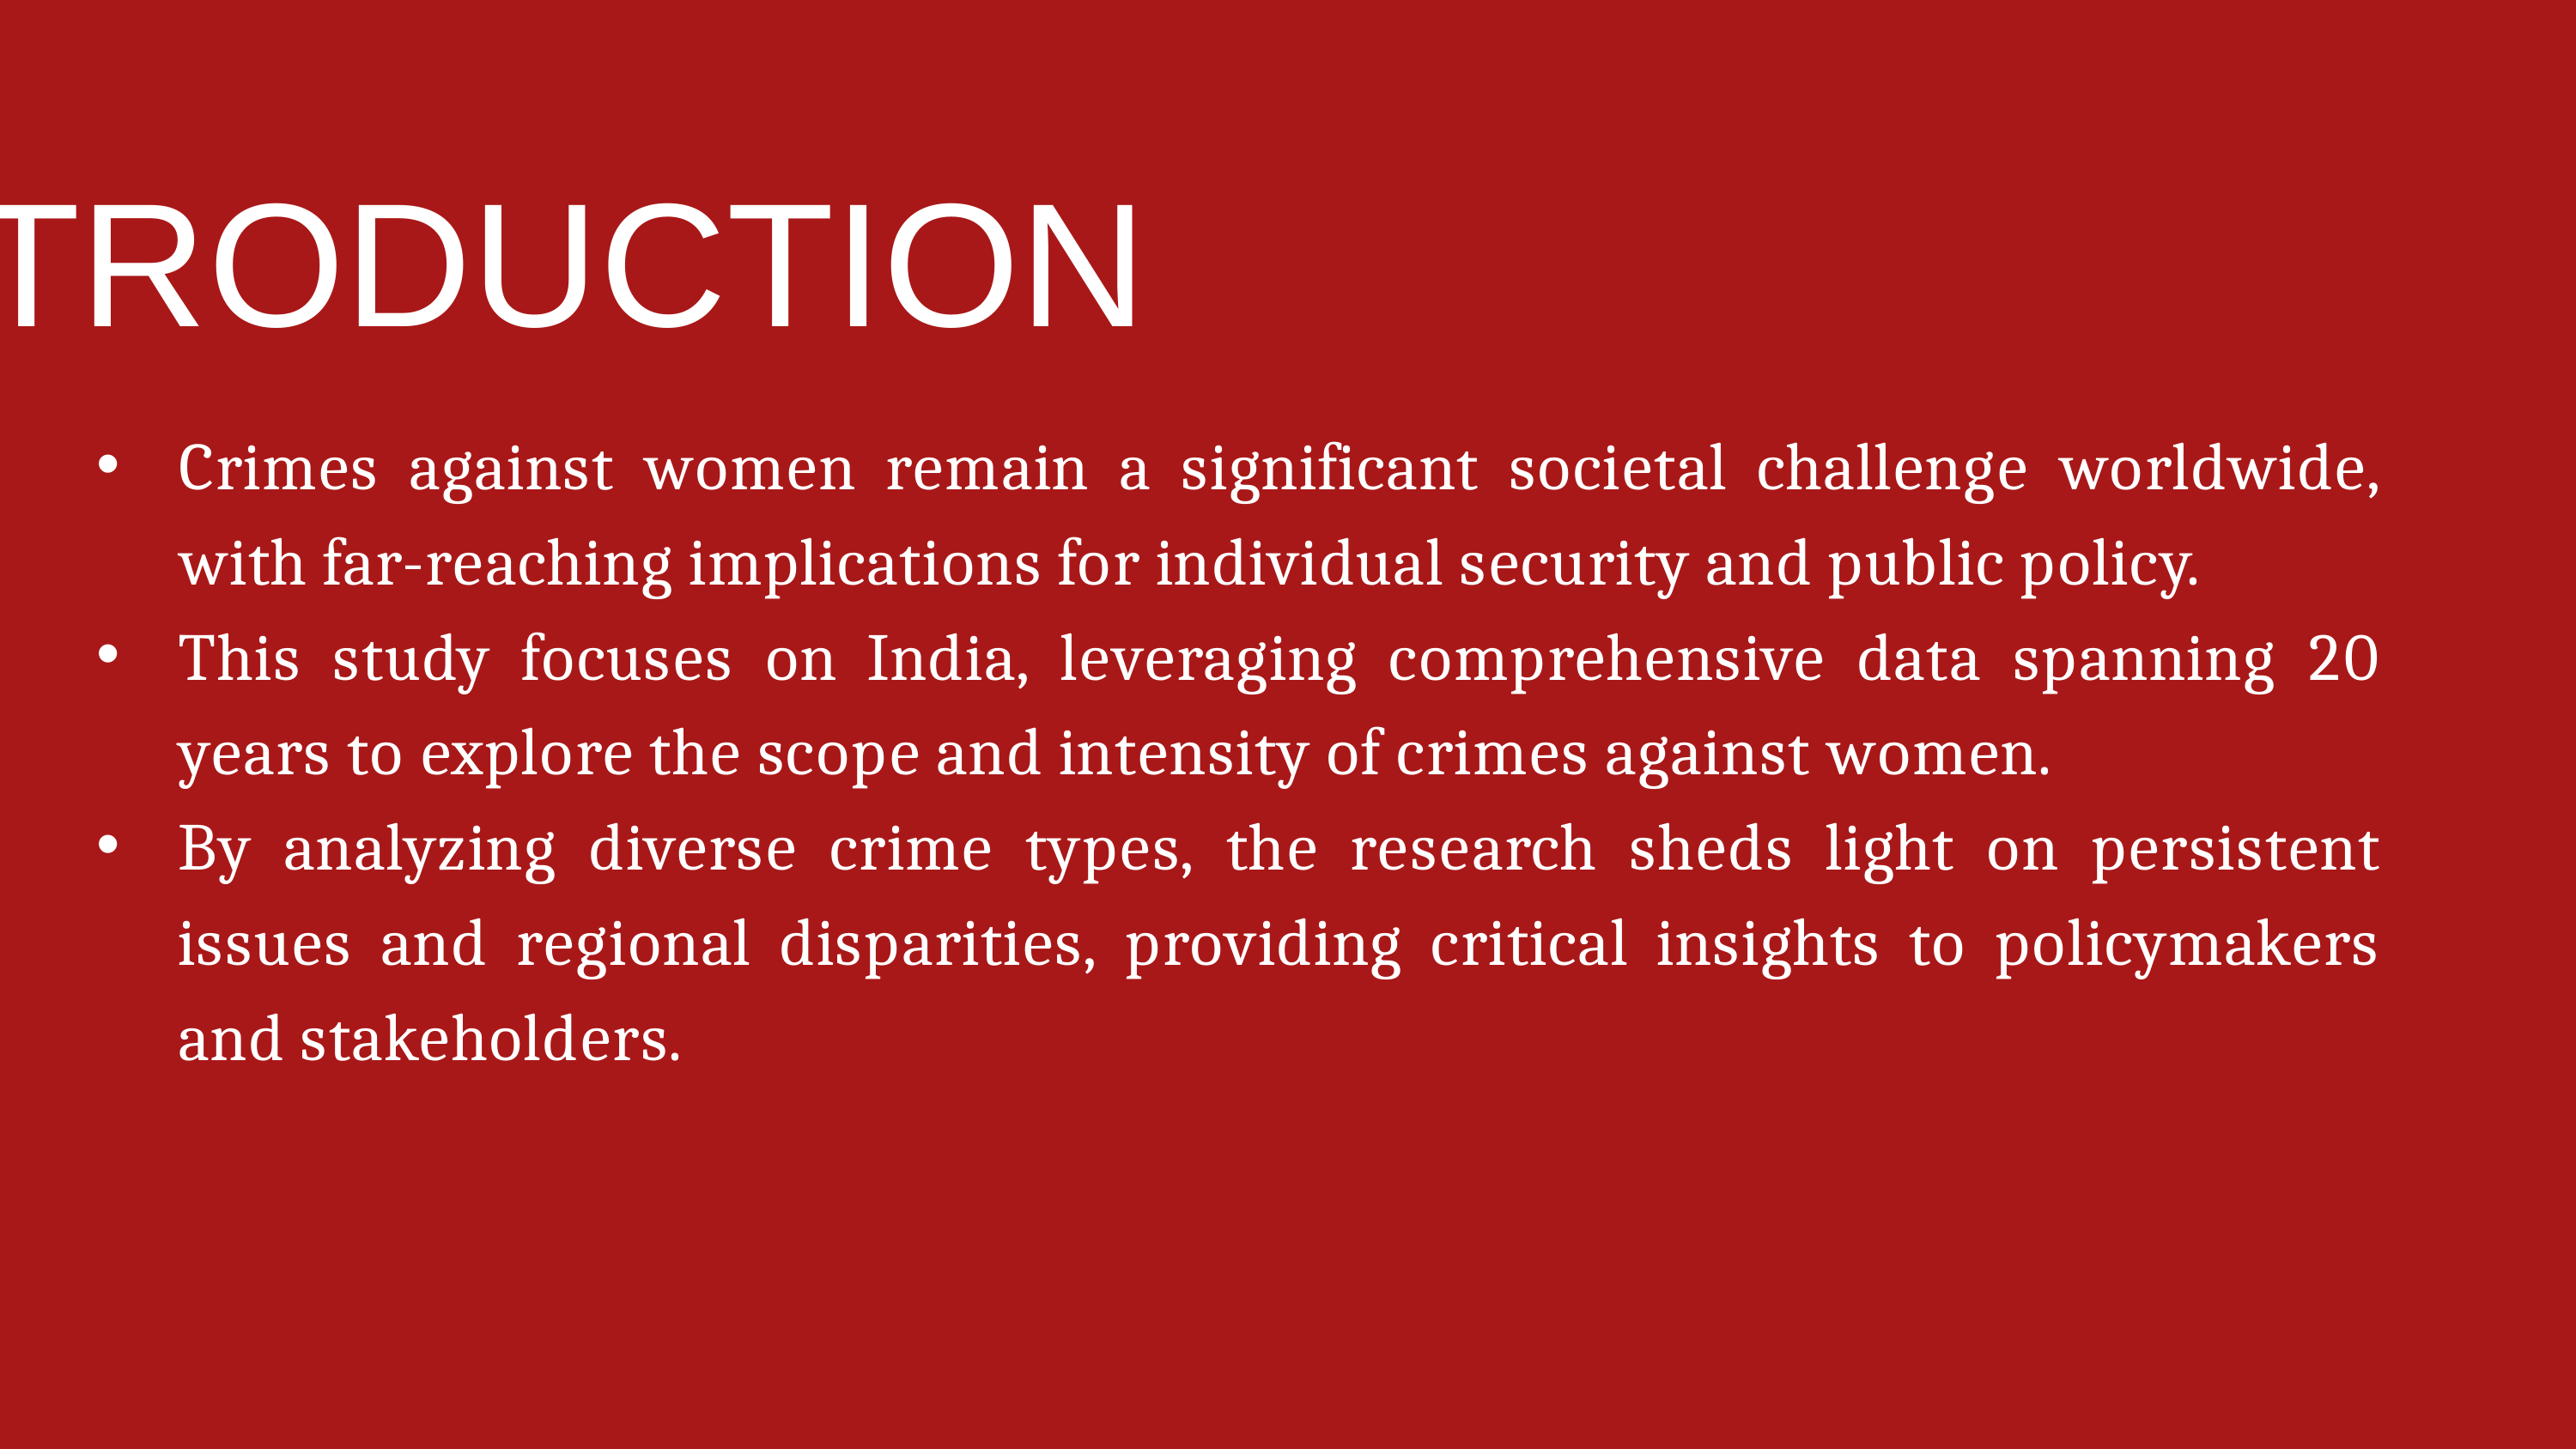

INTRODUCTION
Crimes against women remain a significant societal challenge worldwide, with far-reaching implications for individual security and public policy.
This study focuses on India, leveraging comprehensive data spanning 20 years to explore the scope and intensity of crimes against women.
By analyzing diverse crime types, the research sheds light on persistent issues and regional disparities, providing critical insights to policymakers and stakeholders.